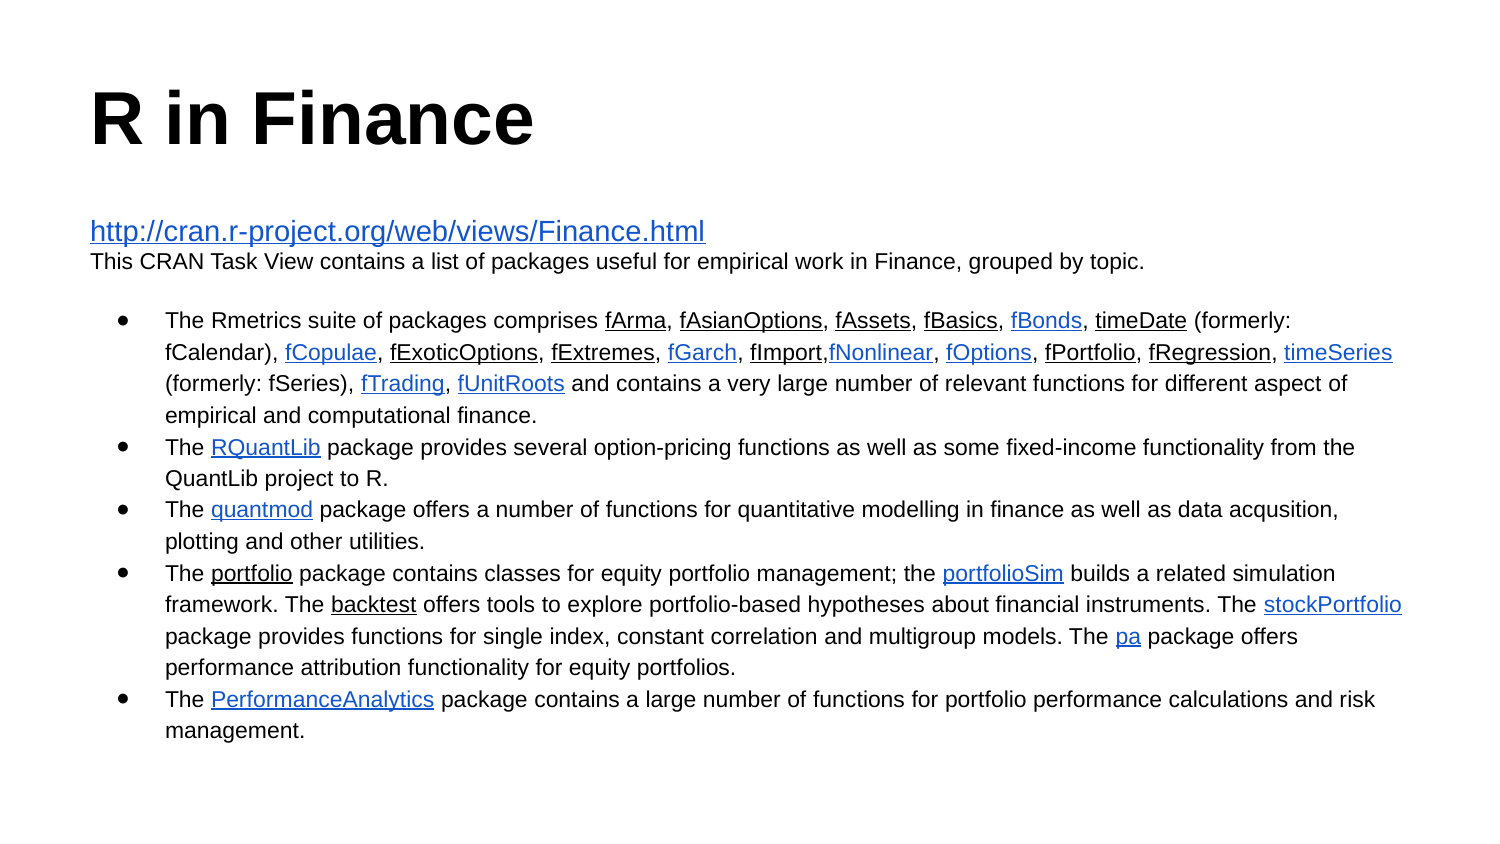

# R in Finance
http://cran.r-project.org/web/views/Finance.html
This CRAN Task View contains a list of packages useful for empirical work in Finance, grouped by topic.

The Rmetrics suite of packages comprises fArma, fAsianOptions, fAssets, fBasics, fBonds, timeDate (formerly: fCalendar), fCopulae, fExoticOptions, fExtremes, fGarch, fImport,fNonlinear, fOptions, fPortfolio, fRegression, timeSeries (formerly: fSeries), fTrading, fUnitRoots and contains a very large number of relevant functions for different aspect of empirical and computational finance.
The RQuantLib package provides several option-pricing functions as well as some fixed-income functionality from the QuantLib project to R.
The quantmod package offers a number of functions for quantitative modelling in finance as well as data acqusition, plotting and other utilities.
The portfolio package contains classes for equity portfolio management; the portfolioSim builds a related simulation framework. The backtest offers tools to explore portfolio-based hypotheses about financial instruments. The stockPortfolio package provides functions for single index, constant correlation and multigroup models. The pa package offers performance attribution functionality for equity portfolios.
The PerformanceAnalytics package contains a large number of functions for portfolio performance calculations and risk management.